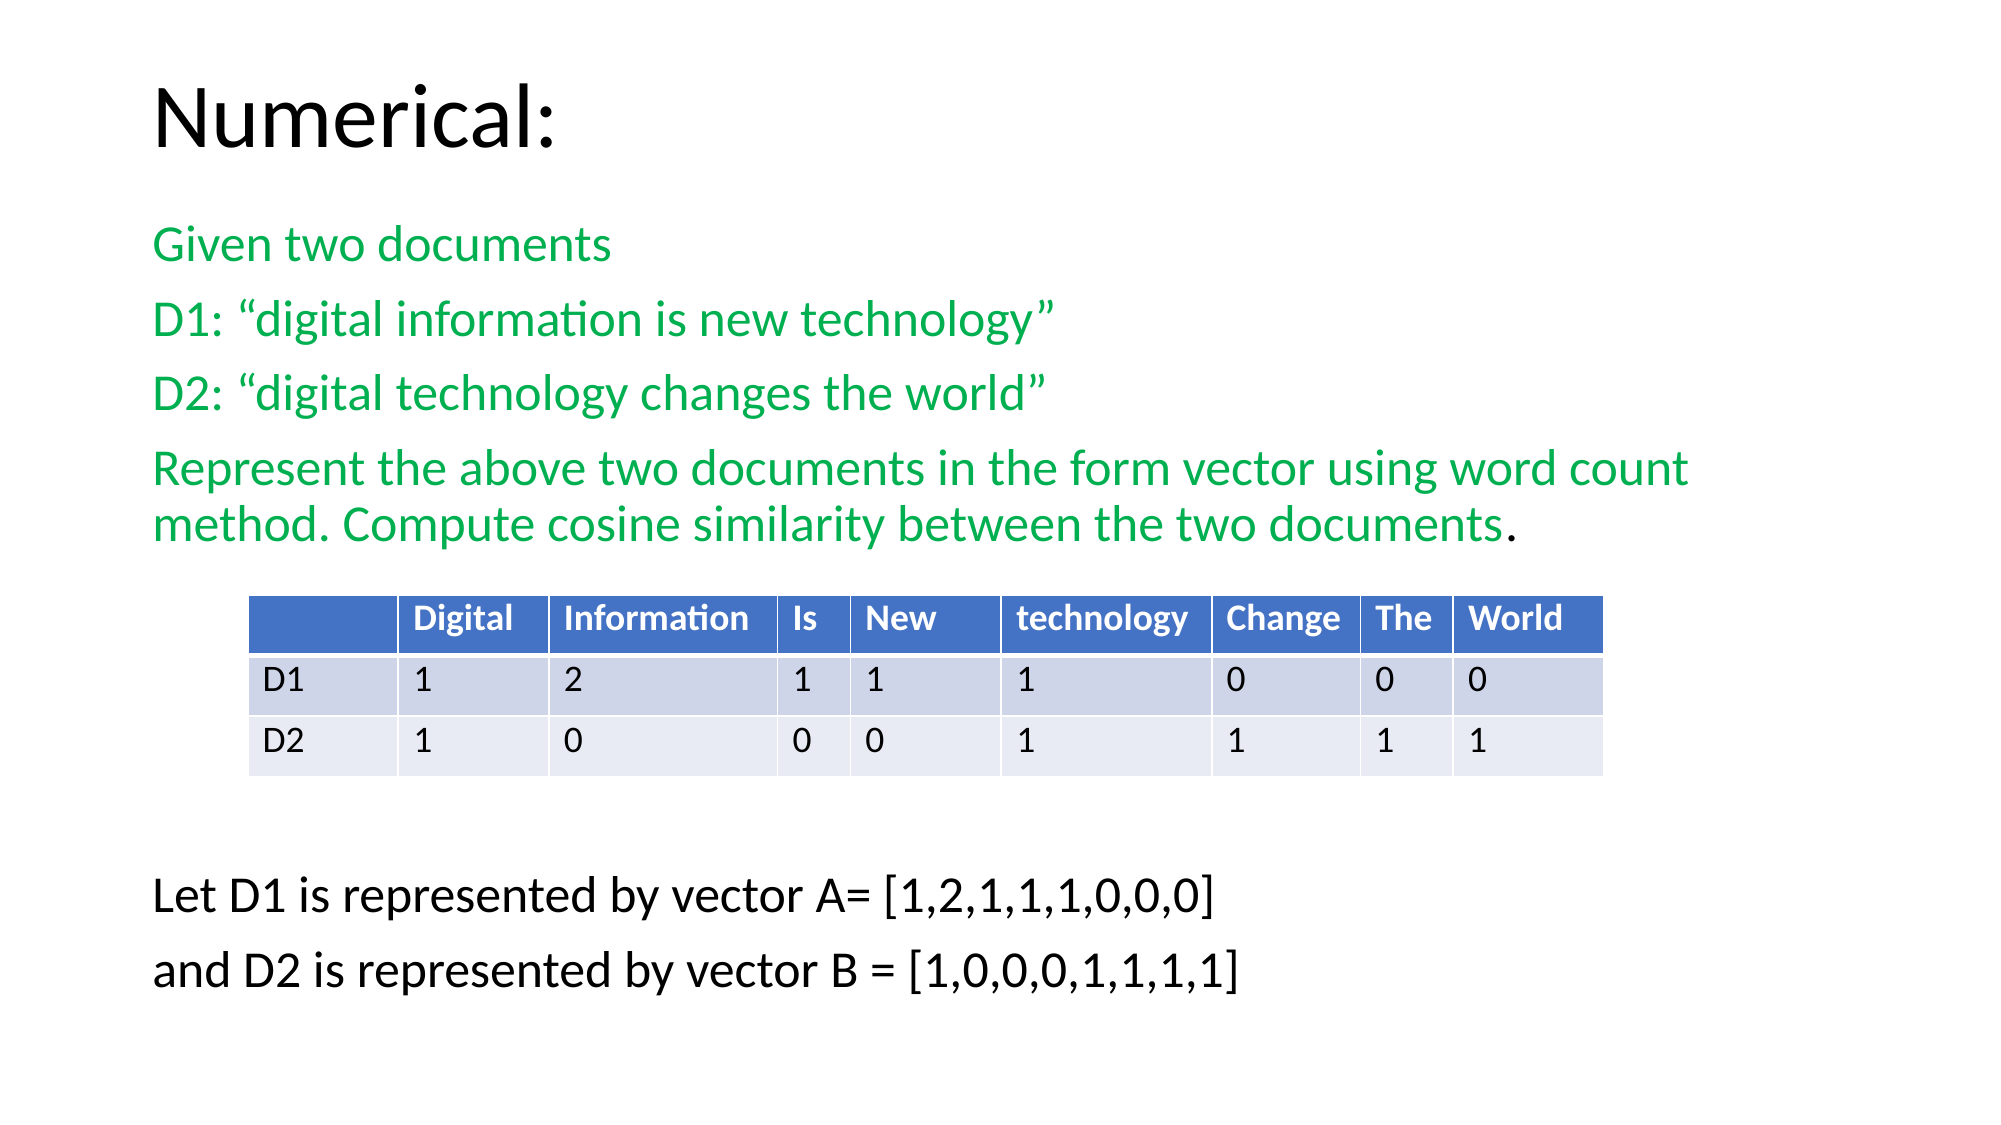

# Numerical:
Given two documents
D1: “digital information is new technology”
D2: “digital technology changes the world”
Represent the above two documents in the form vector using word count method. Compute cosine similarity between the two documents.

Let D1 is represented by vector A= [1,2,1,1,1,0,0,0]
and D2 is represented by vector B = [1,0,0,0,1,1,1,1]
|  | Digital | Information | Is | New | technology | Change | The | World |
| --- | --- | --- | --- | --- | --- | --- | --- | --- |
| D1 | 1 | 2 | 1 | 1 | 1 | 0 | 0 | 0 |
| D2 | 1 | 0 | 0 | 0 | 1 | 1 | 1 | 1 |